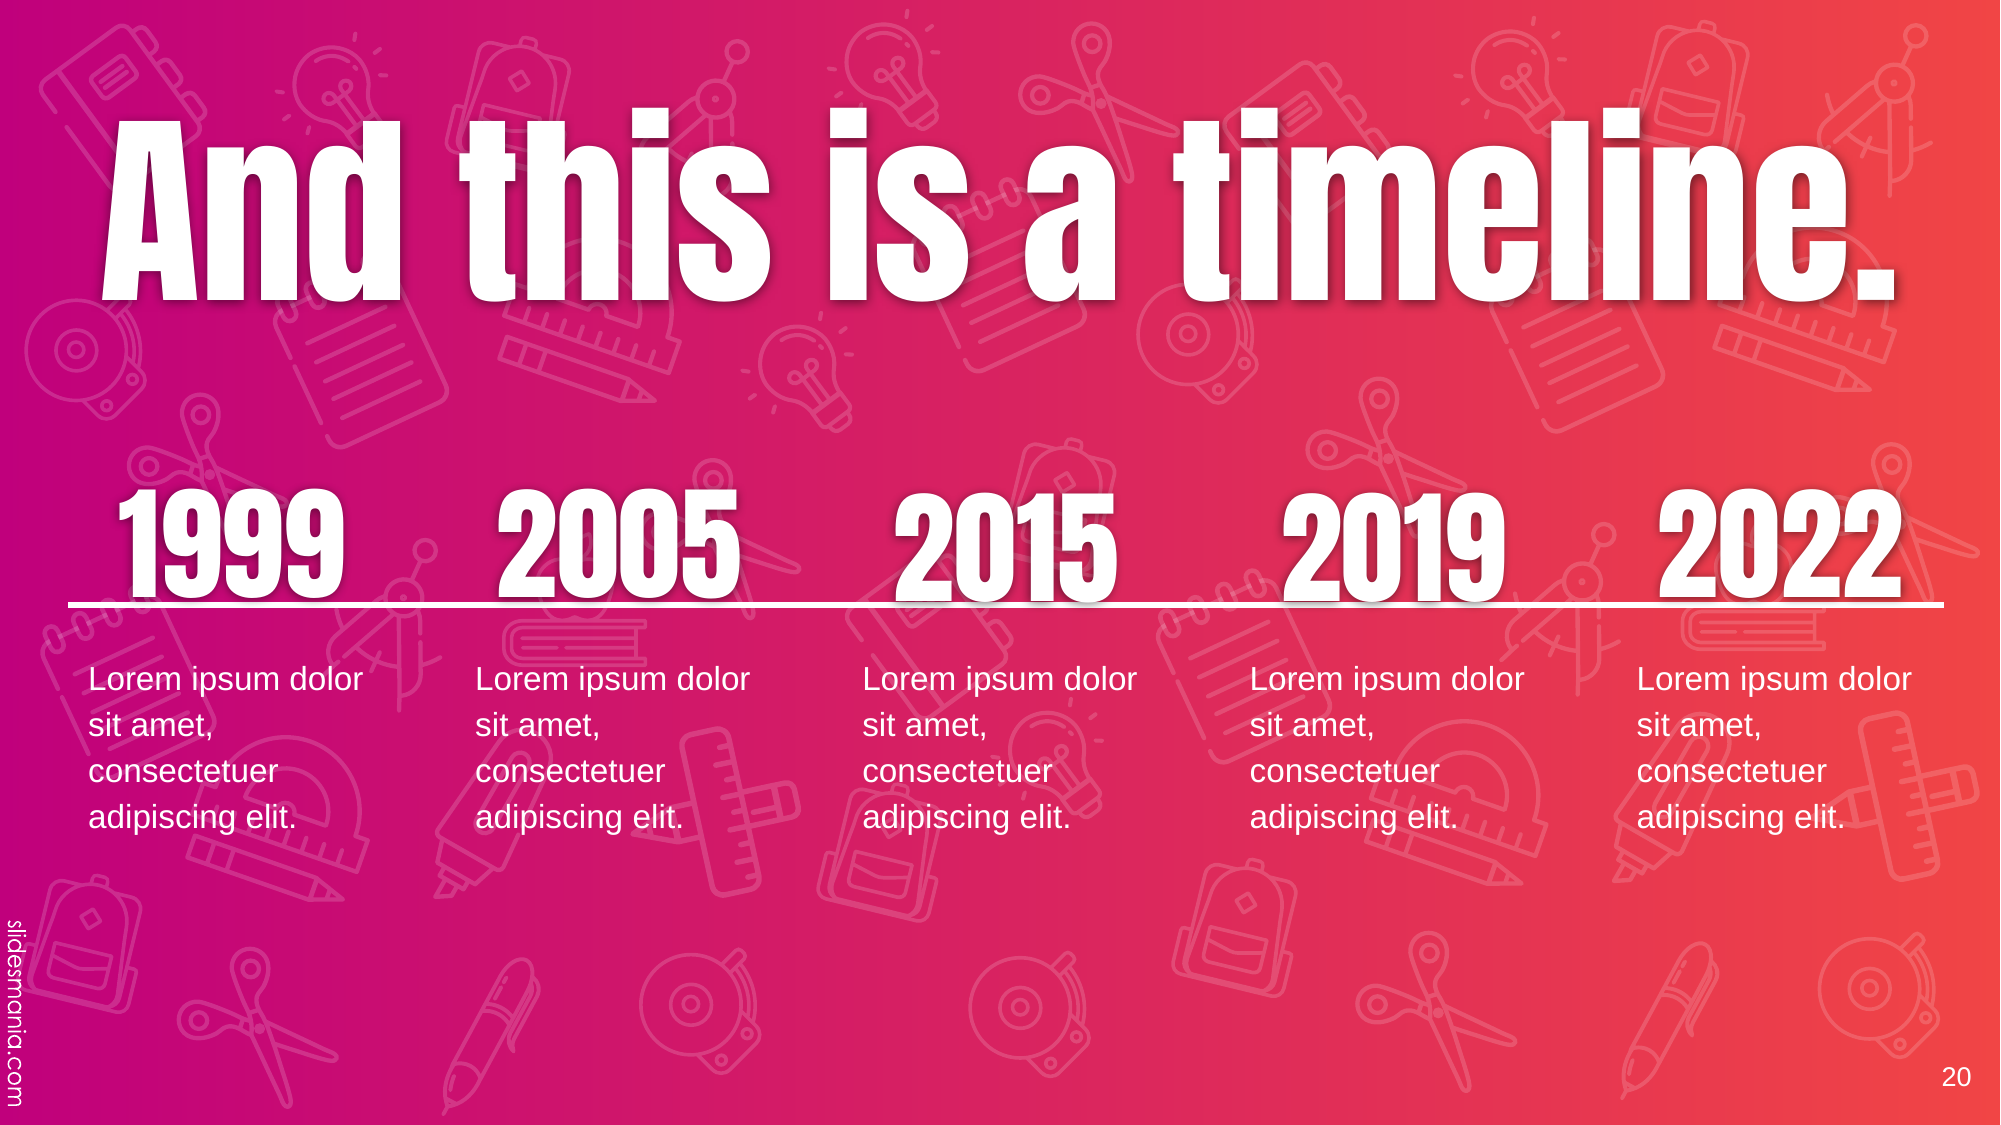

# And this is a timeline.
1999
2005
2022
2015
2019
Lorem ipsum dolor sit amet, consectetuer adipiscing elit.
Lorem ipsum dolor sit amet, consectetuer adipiscing elit.
Lorem ipsum dolor sit amet, consectetuer adipiscing elit.
Lorem ipsum dolor sit amet, consectetuer adipiscing elit.
Lorem ipsum dolor sit amet, consectetuer adipiscing elit.
20